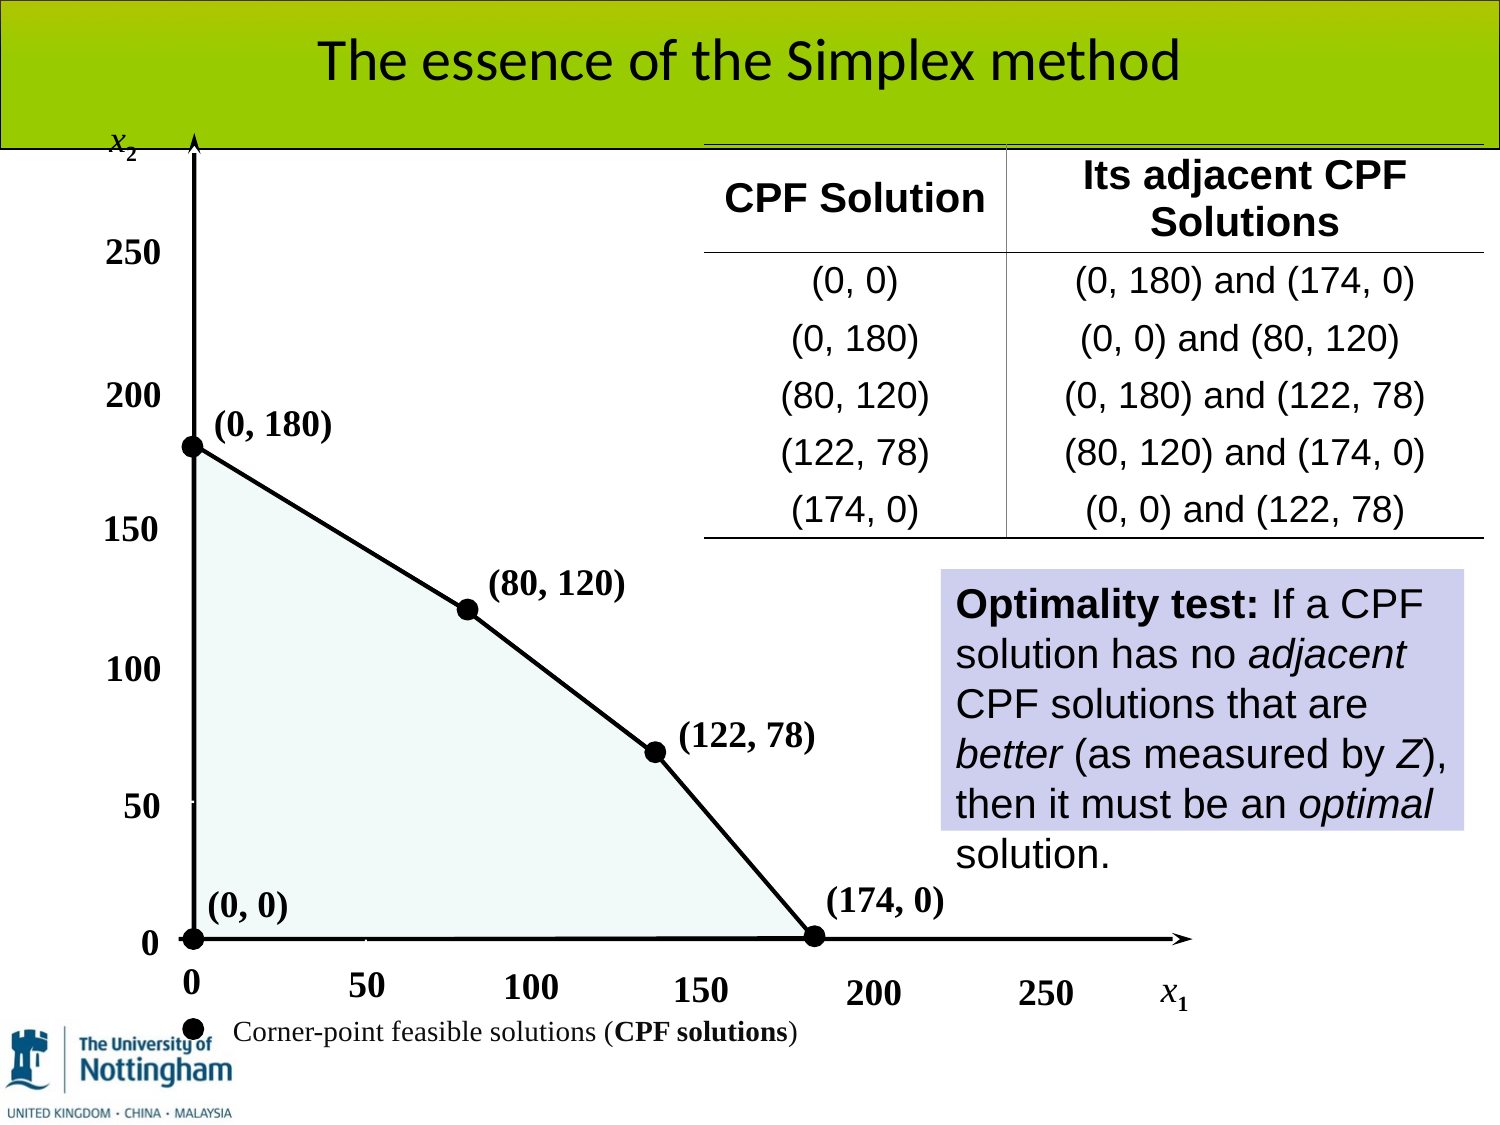

# The essence of the Simplex method
x2

250
200

150
100
 50
  0

  0
 50
100
150
x1
200
250

| CPF Solution | Its adjacent CPF Solutions |
| --- | --- |
| (0, 0) | (0, 180) and (174, 0) |
| (0, 180) | (0, 0) and (80, 120) |
| (80, 120) | (0, 180) and (122, 78) |
| (122, 78) | (80, 120) and (174, 0) |
| (174, 0) | (0, 0) and (122, 78) |

(0, 180)

(80, 120)

(122, 78)

(174, 0)
(0, 0)

Corner-point feasible solutions (CPF solutions)

Optimality test: If a CPF solution has no adjacent CPF solutions that are better (as measured by Z), then it must be an optimal solution.